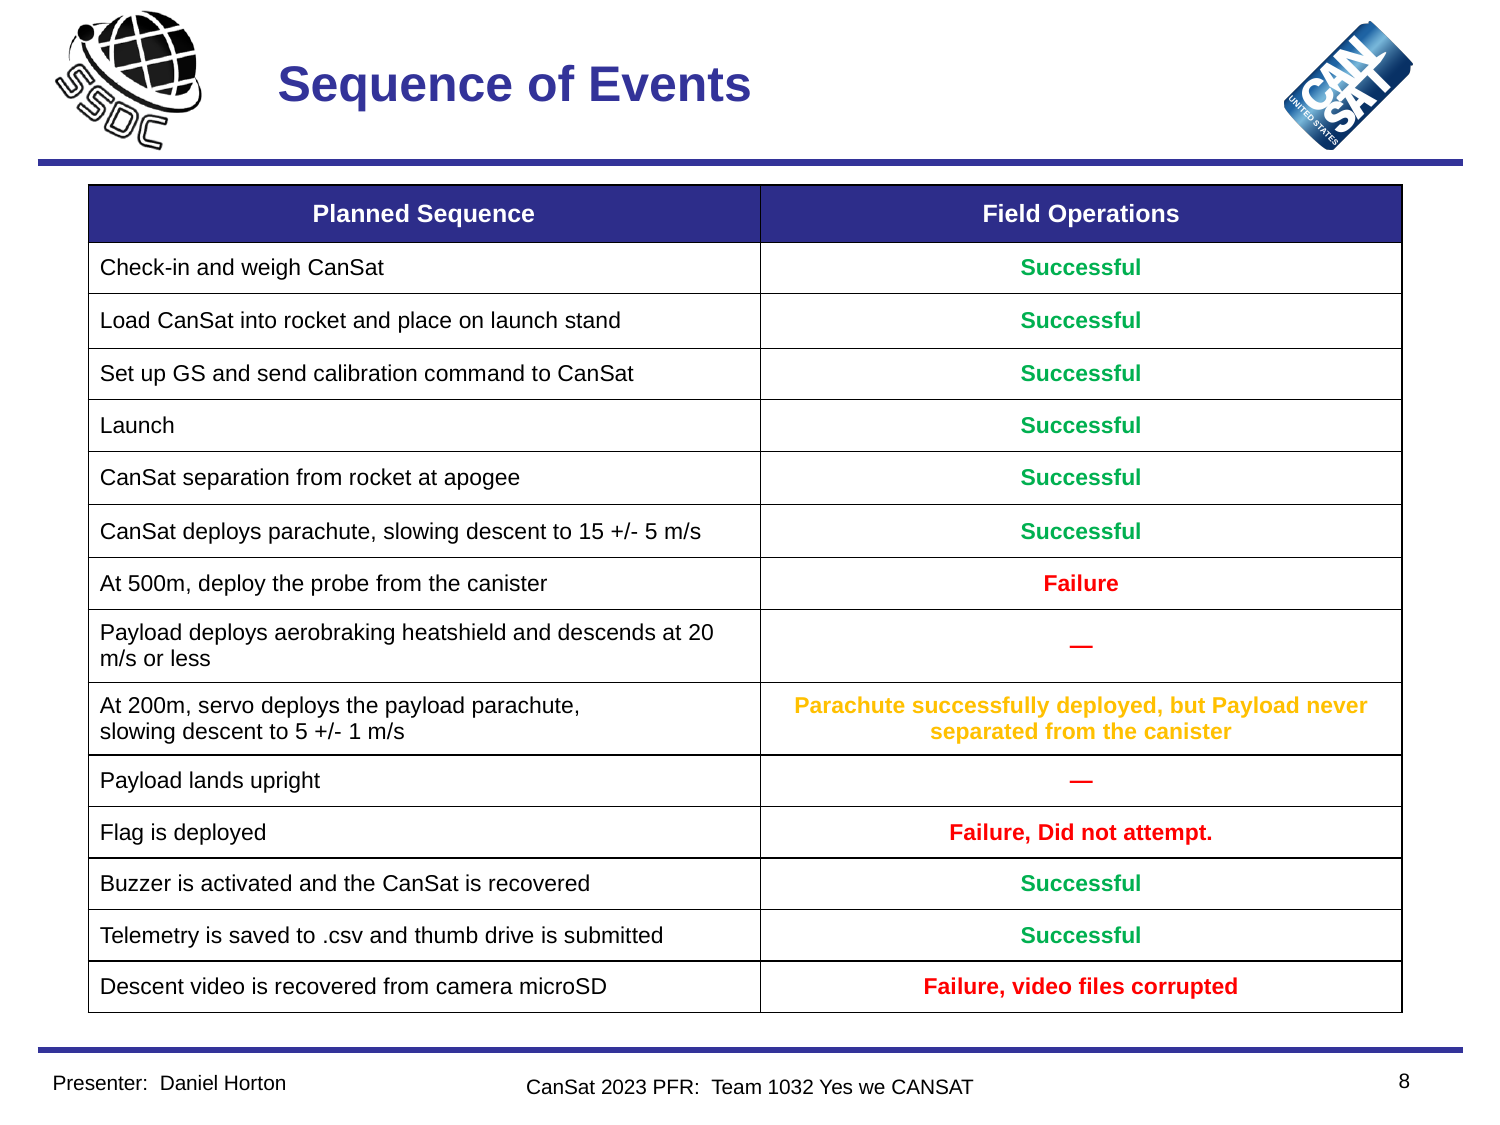

# Sequence of Events
| Planned Sequence | Field Operations |
| --- | --- |
| Check-in and weigh CanSat | Successful |
| Load CanSat into rocket and place on launch stand | Successful |
| Set up GS and send calibration command to CanSat | Successful |
| Launch | Successful |
| CanSat separation from rocket at apogee | Successful |
| CanSat deploys parachute, slowing descent to 15 +/- 5 m/s | Successful |
| At 500m, deploy the probe from the canister | Failure |
| Payload deploys aerobraking heatshield and descends at 20 m/s or less | — |
| At 200m, servo deploys the payload parachute, slowing descent to 5 +/- 1 m/s | Parachute successfully deployed, but Payload never separated from the canister |
| Payload lands upright | — |
| Flag is deployed | Failure, Did not attempt. |
| Buzzer is activated and the CanSat is recovered | Successful |
| Telemetry is saved to .csv and thumb drive is submitted | Successful |
| Descent video is recovered from camera microSD | Failure, video files corrupted |
8
Presenter:  Daniel Horton
CanSat 2023 PFR:  Team 1032 Yes we CANSAT